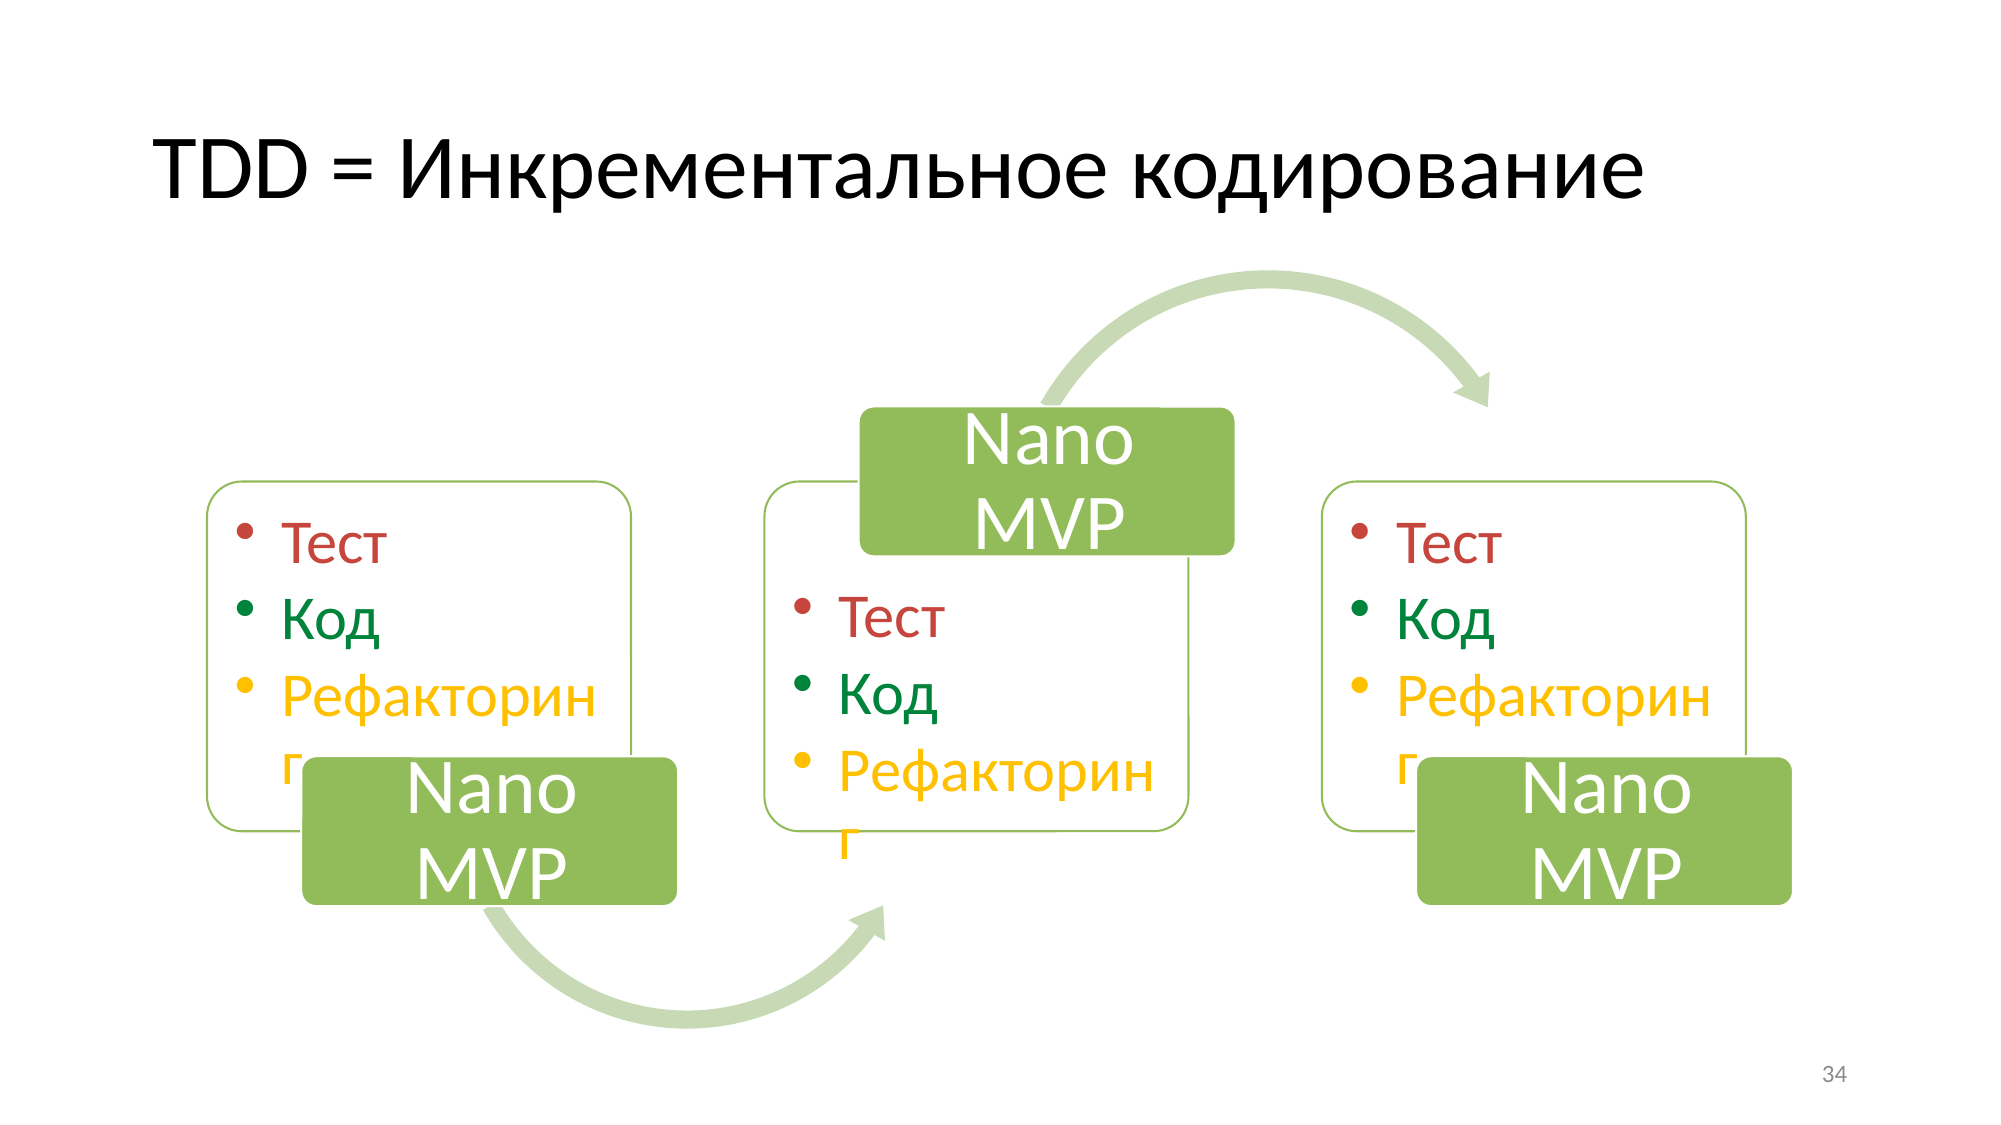

# TDD = Инкрементальное кодирование
Тест
Код
Рефакторинг
Nano MVP
Тест
Код
Рефакторинг
Nano MVP
Тест
Код
Рефакторинг
Nano MVP
34